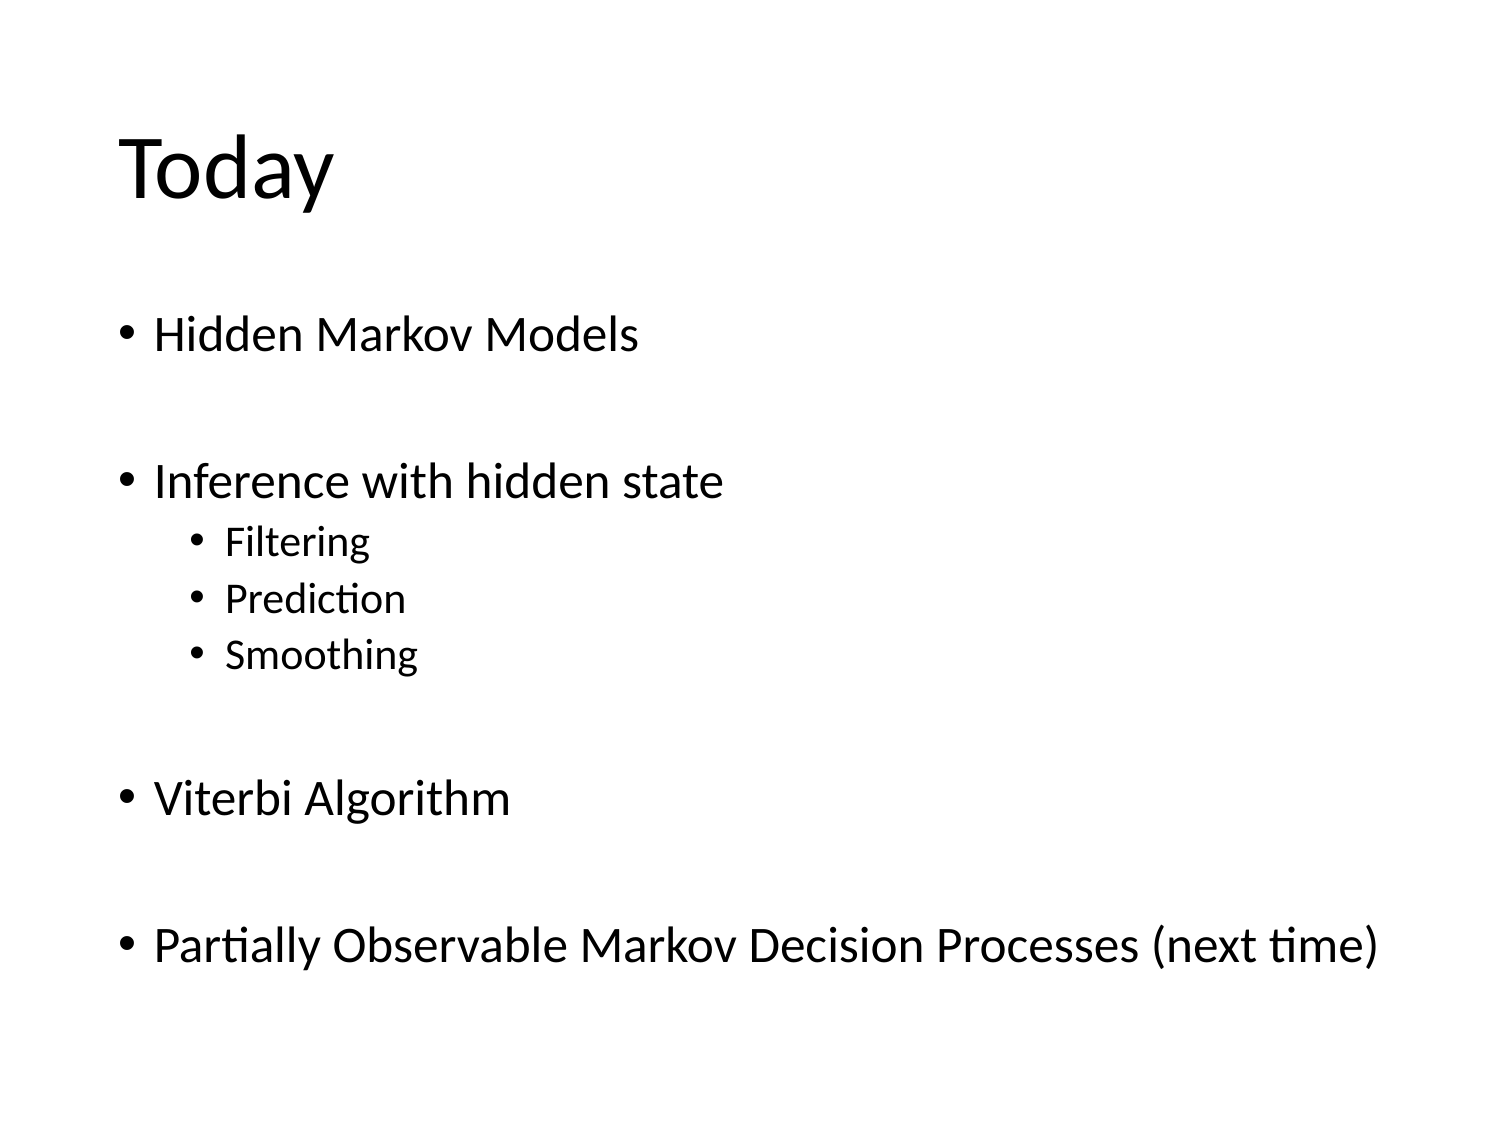

# Today
Hidden Markov Models

Inference with hidden state
Filtering
Prediction
Smoothing

Viterbi Algorithm

Partially Observable Markov Decision Processes (next time)